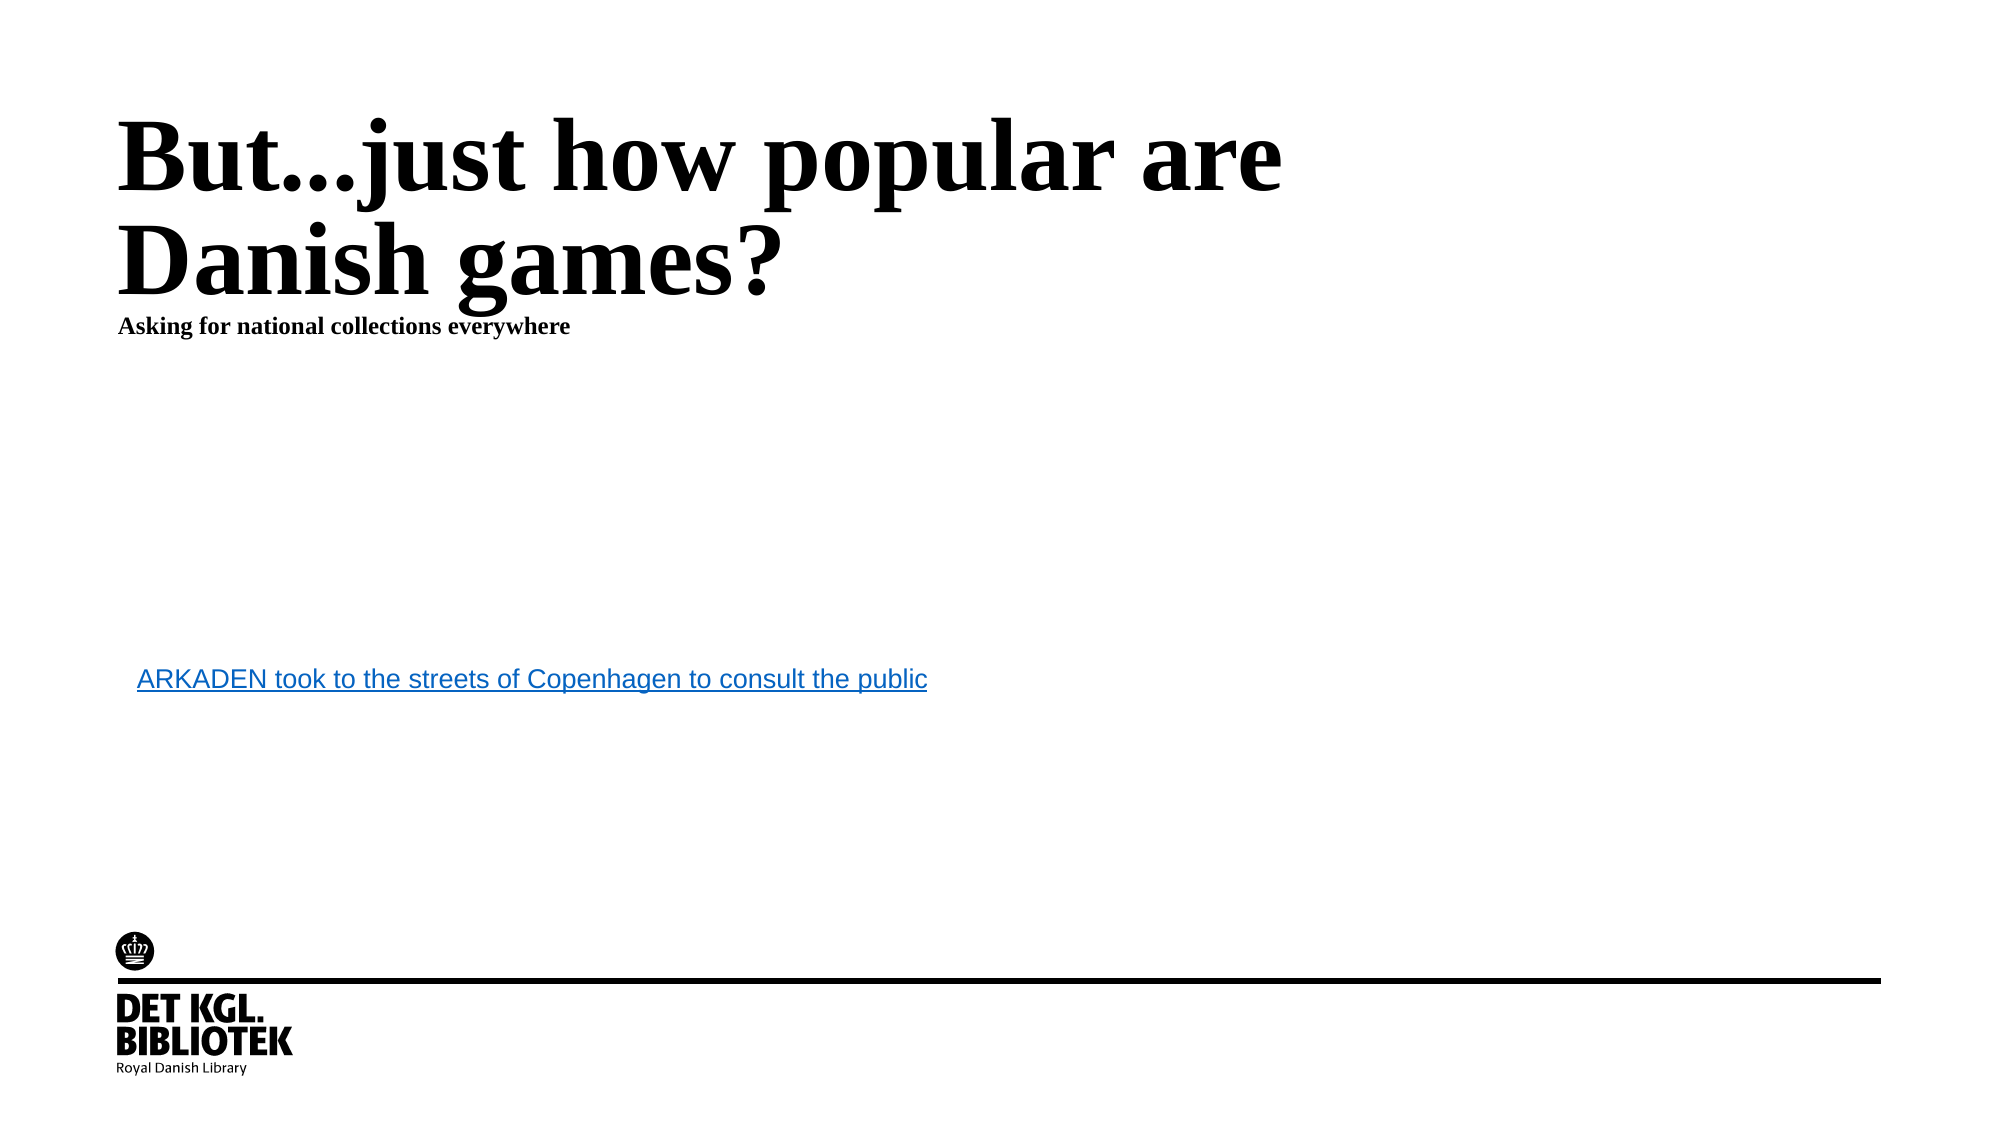

# But...just how popular are Danish games? Asking for national collections everywhere
ARKADEN took to the streets of Copenhagen to consult the public